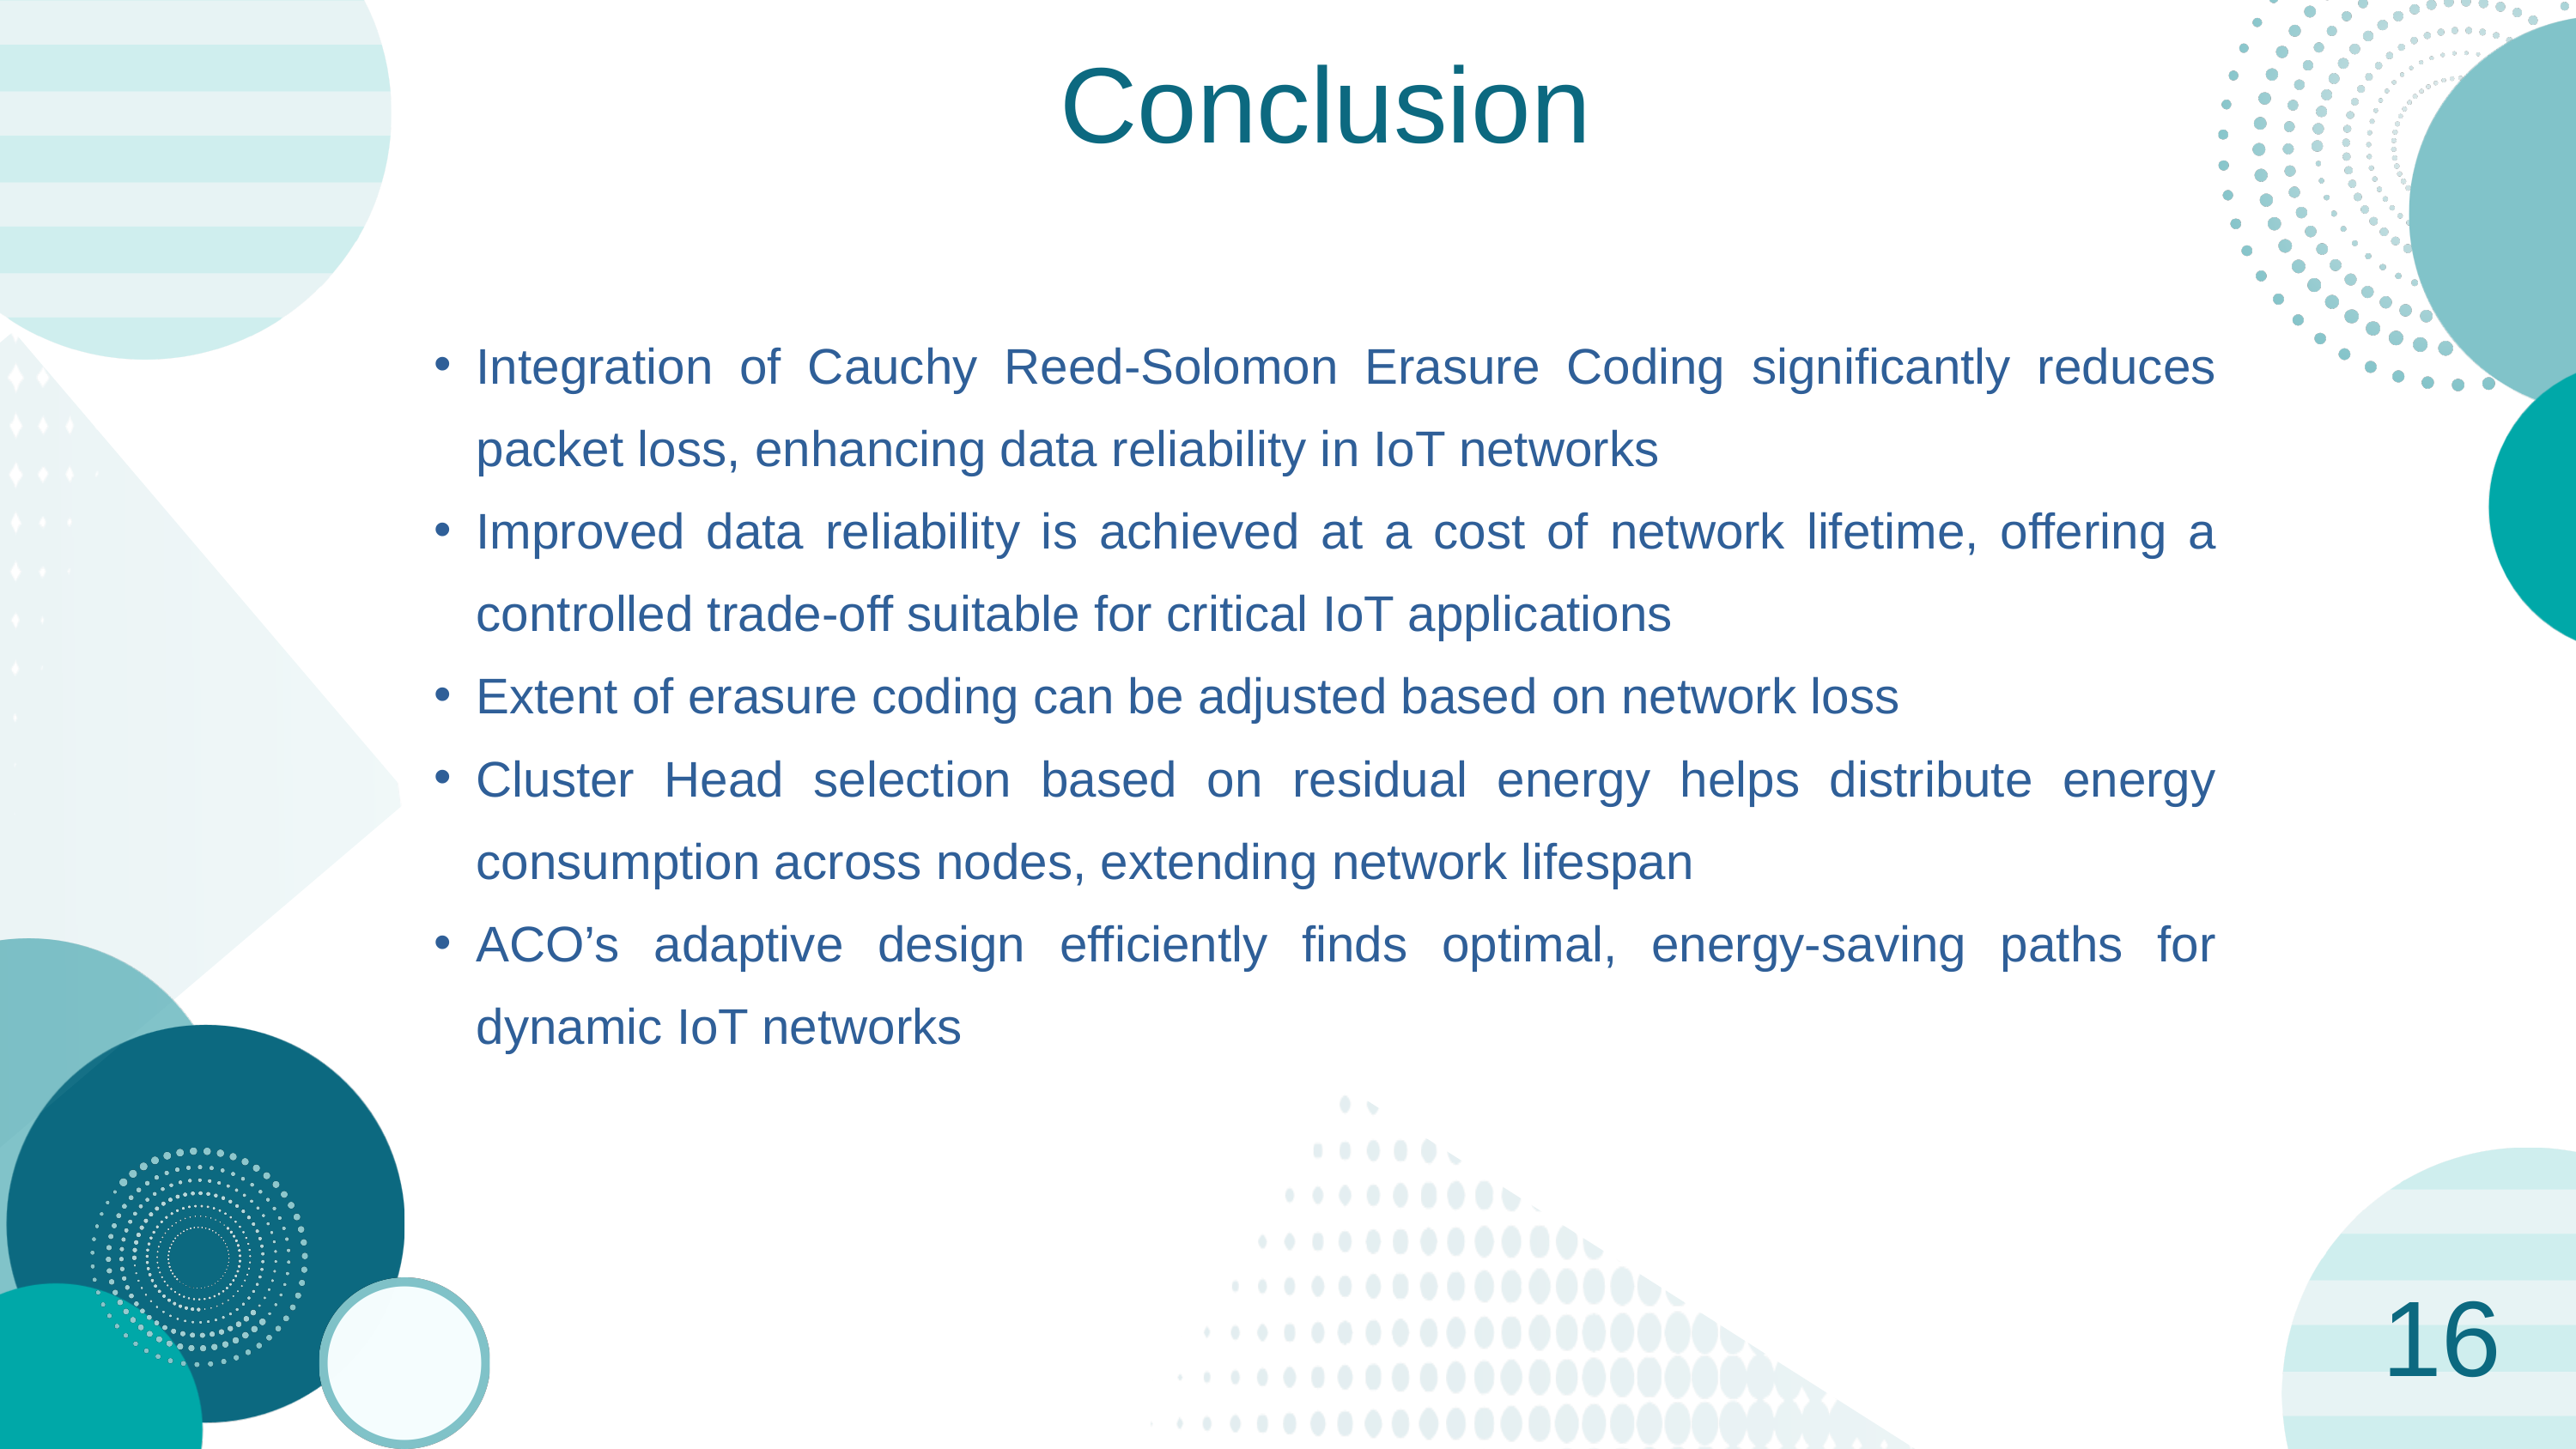

Conclusion
Integration of Cauchy Reed-Solomon Erasure Coding significantly reduces packet loss, enhancing data reliability in IoT networks
Improved data reliability is achieved at a cost of network lifetime, offering a controlled trade-off suitable for critical IoT applications
Extent of erasure coding can be adjusted based on network loss
Cluster Head selection based on residual energy helps distribute energy consumption across nodes, extending network lifespan
ACO’s adaptive design efficiently finds optimal, energy-saving paths for dynamic IoT networks

16